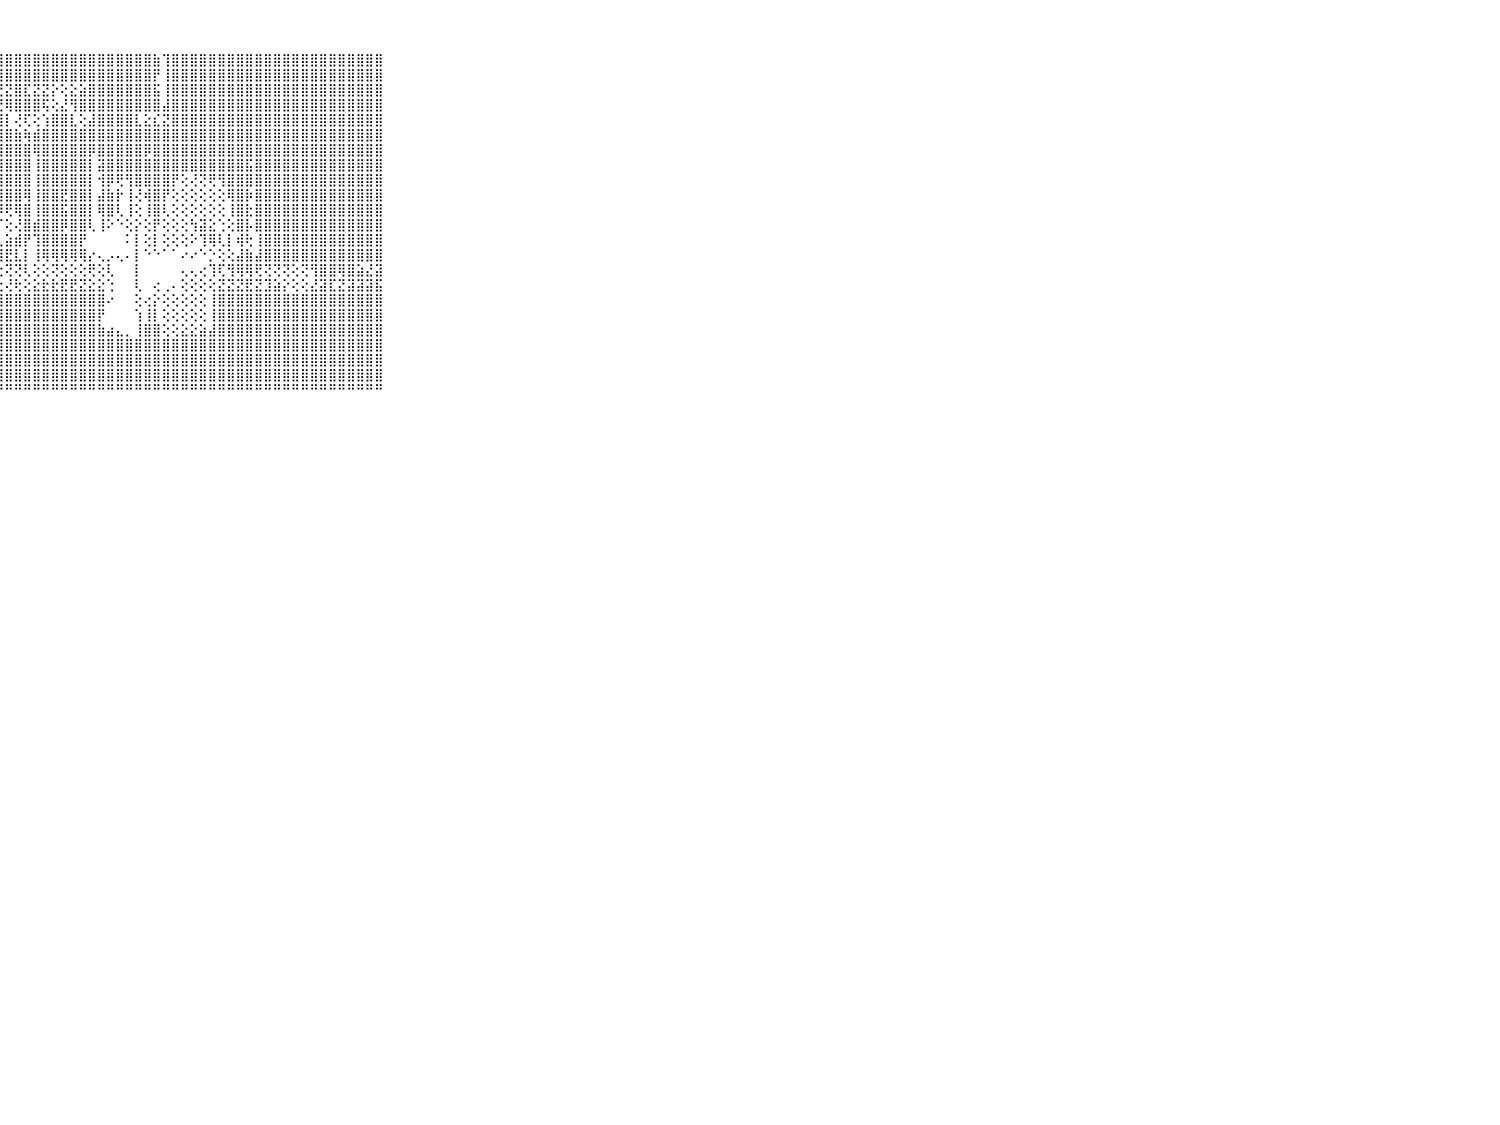

⠀⠀⠀⠀⠀⠀⠀⠀⠀⠀⠀⢱⣿⣿⣿⣿⣿⣿⣿⣿⣿⣿⣿⣿⣿⣿⣿⣿⣿⣿⣿⣿⣿⣿⣿⣿⣿⣿⣿⣿⣿⣿⣿⣿⣷⢹⣿⣿⣿⣿⣿⣿⣿⣿⣿⣿⣿⣿⣿⣿⣿⣿⣿⣿⣿⣿⣿⣿⣿⠀⠀⠀⠀⠀⠀⠀⠀⠀⠀⠀⠀
⠀⠀⠀⠀⠀⠀⠀⠀⠀⠀⠀⢸⣿⣿⣿⣿⣿⣿⣿⣿⣿⣿⣿⣿⣿⣿⣿⣿⣿⣿⣿⣿⣿⣿⣿⣿⣿⣿⣿⣿⣿⣿⣿⣿⡟⢸⣿⣿⣿⣿⣿⣿⣿⣿⣿⣿⣿⣿⣿⣿⣿⣿⣿⣿⣿⣿⣿⣿⣿⠀⠀⠀⠀⠀⠀⠀⠀⠀⠀⠀⠀
⠀⠀⠀⠀⠀⠀⠀⠀⠀⠀⠀⢸⣿⣿⣿⣿⣿⢟⢟⢟⢟⢟⢟⢟⣿⡟⡝⢝⣝⣿⣏⣝⣝⡕⢕⣕⣵⣿⣿⣿⣿⣿⣿⣿⣯⢸⣿⣿⣿⣿⣿⣿⣿⣿⣿⣿⣿⣿⣿⣿⣿⣿⣿⣿⣿⣿⣿⣿⣿⠀⠀⠀⠀⠀⠀⠀⠀⠀⠀⠀⠀
⠀⠀⠀⠀⠀⠀⠀⠀⠀⠀⠀⢸⣿⣿⣿⣿⣿⢕⣿⡟⢕⢻⣿⣿⣿⡿⢏⣜⢿⣿⣿⣿⢯⢕⣜⢻⣿⣿⣿⣿⣿⣿⣿⣿⣿⣼⣿⣿⣿⣿⣿⣿⣿⣿⣿⣿⣿⣿⣿⣿⣿⣿⣿⣿⣿⣿⣿⣿⣿⠀⠀⠀⠀⠀⠀⠀⠀⠀⠀⠀⠀
⠀⠀⠀⠀⠀⠀⠀⠀⠀⠀⠀⢸⣿⣿⣿⣿⣿⢟⢏⣱⣾⣷⢝⢝⢝⢱⣾⣿⡇⢜⢏⢕⢱⣿⣿⣇⢕⣼⣿⣿⣿⣿⣇⣕⣎⣝⣿⣿⣿⣿⣿⣿⣿⣿⣿⣿⣿⣿⣿⣿⣿⣿⣿⣿⣿⣿⣿⣿⣿⠀⠀⠀⠀⠀⠀⠀⠀⠀⠀⠀⠀
⠀⠀⠀⠀⠀⠀⠀⠀⠀⠀⠀⣼⣿⣿⣿⣿⣿⣕⣵⣾⣿⣿⣷⣵⢵⣿⣿⣿⣿⣷⢷⣾⣿⣿⣿⣿⣿⣿⣿⣿⣿⣿⣿⣿⣿⣿⣿⣿⣿⣿⣿⣿⣿⣿⣿⣿⣿⣿⣿⣿⣿⣿⣿⣿⣿⣿⣿⣿⣿⠀⠀⠀⠀⠀⠀⠀⠀⠀⠀⠀⠀
⠀⠀⠀⠀⠀⠀⠀⠀⠀⠀⠀⢻⣿⣿⣿⣿⣿⢏⣻⣿⣿⣿⣿⣿⢸⣿⣿⣿⣿⣿⣿⢿⣿⣿⣿⣿⣿⡿⣿⣿⣿⣿⣿⡿⣿⣿⣿⣿⣿⣿⣿⣿⣿⣿⣿⣿⣿⣿⣿⣿⣿⣿⣿⣿⣿⣿⣿⣿⣿⠀⠀⠀⠀⠀⠀⠀⠀⠀⠀⠀⠀
⠀⠀⠀⠀⠀⠀⠀⠀⠀⠀⠀⢸⣿⣿⣿⣿⣿⢱⣿⣿⣿⣿⣿⣿⢸⣿⣿⣿⣿⣿⣿⢸⣿⣿⣿⣿⣿⡇⣽⣿⣿⣿⣿⣿⣿⣿⣿⣿⣿⣿⣿⣿⣿⣿⣯⣿⣿⣿⣿⣿⣿⣿⣿⣿⣿⣿⣿⣿⣿⠀⠀⠀⠀⠀⠀⠀⠀⠀⠀⠀⠀
⠀⠀⠀⠀⠀⠀⠀⠀⠀⠀⠀⢱⣿⣿⣿⣿⣿⣸⣿⣿⣿⡿⣿⣿⢸⣿⣿⣿⣿⣿⣿⢸⣿⣿⣿⣿⣿⡇⢺⡿⢟⢻⣿⣿⣿⣿⡟⢕⢜⢝⢟⢻⣿⣿⣿⣿⣿⣿⣿⣿⣿⣿⣿⣿⣿⣿⣿⣿⣿⠀⠀⠀⠀⠀⠀⠀⠀⠀⠀⠀⠀
⠀⠀⠀⠀⠀⠀⠀⠀⠀⠀⠀⢕⣿⣿⣿⣿⣿⡏⠙⠛⢻⢳⣿⣿⢱⣿⣿⣿⣿⣿⢿⢸⣿⣿⣟⣿⣿⡇⣼⣷⡗⢸⢜⢾⣿⡟⢕⢕⢕⢕⢕⢕⢿⣿⡷⣿⣿⣿⣿⣿⣿⣿⣿⣿⣿⣿⣿⣿⣿⠀⠀⠀⠀⠀⠀⠀⠀⠀⠀⠀⠀
⠀⠀⠀⠀⠀⠀⠀⠀⠀⠀⠀⢕⣿⣿⣿⣿⣿⢇⠁⠀⠀⠜⢿⣿⣷⣿⣿⡿⢟⢿⣿⢸⣿⣿⣯⣿⣿⡇⢿⣿⢇⢸⢕⢸⣿⢇⢕⢕⢕⢕⢕⢕⢸⣿⣗⣿⣿⣿⣿⣿⣿⣿⣿⣿⣿⣿⣿⣿⣿⠀⠀⠀⠀⠀⠀⠀⠀⠀⠀⠀⠀
⠀⠀⠀⠀⠀⠀⠀⠀⠀⠀⠀⢕⣿⣿⣿⣿⡿⠀⠀⢀⣠⣷⣿⣿⣿⢗⢾⡏⢕⢜⣿⣾⣿⣿⡿⣿⣿⢇⢸⠕⠑⢕⡕⢕⡟⢕⢕⢕⢳⣽⣕⢑⢕⣿⡧⣿⣿⣿⣿⣿⣿⣿⣿⣿⣿⣿⣿⣿⣿⠀⠀⠀⠀⠀⠀⠀⠀⠀⠀⠀⠀
⠀⠀⠀⠀⠀⠀⠀⠀⠀⠀⠀⢕⣿⣿⣿⣿⣧⣴⣾⠟⠙⠉⠀⢜⣿⣿⣸⣇⣵⣾⡟⢹⣿⣿⣿⣿⡟⠀⠀⠀⠀⠅⡇⢕⡇⢕⢕⢕⠕⢹⢿⢇⡇⢾⢗⢸⣿⣿⣿⣿⣿⣿⣿⣿⣿⣿⣿⣿⣿⠀⠀⠀⠀⠀⠀⠀⠀⠀⠀⠀⠀
⠀⠀⠀⠀⠀⠀⠀⠀⠀⠀⠀⢕⣿⣿⣿⡿⢟⠙⠁⠀⠀⠀⠀⠑⢹⣿⣿⣿⣟⣇⡇⢸⢿⢿⢿⢿⢿⡔⢄⡠⢄⠄⡇⠑⠑⠁⠁⠔⠔⠑⡑⢕⢕⣼⣷⣼⣿⣿⣿⣿⣿⣿⣿⣿⣿⣿⣿⣿⣿⠀⠀⠀⠀⠀⠀⠀⠀⠀⠀⠀⠀
⠀⠀⠀⠀⠀⠀⠀⠀⠀⠀⠀⢕⢕⢕⢕⢕⢕⠀⠀⠀⢠⡄⠀⠀⢕⢝⢝⢕⢝⢝⢇⢕⢕⢝⢕⢕⢕⢟⢕⢇⠀⠀⡇⠀⠀⠀⠀⢄⢄⢔⢹⢏⢻⢿⢿⢟⢝⢝⢝⢕⢝⢻⣿⣿⢿⣿⣵⣜⣽⠀⠀⠀⠀⠀⠀⠀⠀⠀⠀⠀⠀
⠀⠀⠀⠀⠀⠀⠀⠀⠀⠀⠀⠕⠕⢕⢕⢕⢕⠕⠁⠁⠈⠀⠀⠀⠑⢕⢕⢕⢜⢗⢕⣕⣗⣗⣟⣟⣝⣕⣕⢑⠀⠀⢇⠀⢔⢀⠄⢕⢕⢕⢕⣝⣝⣝⣟⣝⣹⣵⡕⢕⢕⣜⣽⣏⣝⣽⣽⣽⣯⠀⠀⠀⠀⠀⠀⠀⠀⠀⠀⠀⠀
⠀⠀⠀⠀⠀⠀⠀⠀⠀⠀⠀⣿⣿⣿⣿⣿⣿⡇⠀⠀⠀⠀⠀⠀⠀⢜⣿⣿⣿⣿⣿⣿⣿⣿⣿⣿⣿⣿⣿⠔⠀⠀⢕⢔⡕⢕⢕⢕⢕⢕⢸⣿⣿⣿⣿⣿⣿⣿⣿⣿⣿⣿⣿⣿⣿⣿⣿⣿⣿⠀⠀⠀⠀⠀⠀⠀⠀⠀⠀⠀⠀
⠀⠀⠀⠀⠀⠀⠀⠀⠀⠀⠀⣿⣿⣿⣿⣿⣿⣷⠀⠀⠀⠀⠀⠀⠀⢱⣿⣿⣿⣿⣿⣿⣿⣿⣿⣿⣿⣿⡟⠀⠀⠀⢱⢸⡇⢕⢕⢕⢕⢕⢸⣿⣿⣿⣿⣿⣿⣿⣿⣿⣿⣿⣿⣿⣿⣿⣿⣿⣿⠀⠀⠀⠀⠀⠀⠀⠀⠀⠀⠀⠀
⠀⠀⠀⠀⠀⠀⠀⠀⠀⠀⠀⣿⣿⣿⣿⣿⣿⣿⡇⠀⢄⢄⠀⠀⠀⢸⣿⣿⣿⣿⣿⣿⣿⣿⣿⣿⣿⣿⣷⣴⣄⡀⢸⣿⣿⢕⢕⣕⣕⣵⣼⣿⣿⣿⣿⣿⣿⣿⣿⣿⣿⣿⣿⣿⣿⣿⣿⣿⣿⠀⠀⠀⠀⠀⠀⠀⠀⠀⠀⠀⠀
⠀⠀⠀⠀⠀⠀⠀⠀⠀⠀⠀⣿⣿⣿⣿⣿⣿⣿⣿⢄⠑⠑⢕⠀⠀⢸⣿⣿⣿⣿⣿⣿⣿⣿⣿⣿⣿⣿⣿⣿⣿⣿⣿⣿⣿⣿⣿⣿⣿⣿⣿⣿⣿⣿⣿⣿⣿⣿⣿⣿⣿⣿⣿⣿⣿⣿⣿⣿⣿⠀⠀⠀⠀⠀⠀⠀⠀⠀⠀⠀⠀
⠀⠀⠀⠀⠀⠀⠀⠀⠀⠀⠀⣿⣿⣿⣿⣿⣿⣿⣿⠇⠀⢄⢕⠀⠀⣼⣿⣿⣿⣿⣿⣿⣿⣿⣿⣿⣿⣿⣿⣿⣿⣿⣿⣿⣿⣿⣿⣿⣿⣿⣿⣿⣿⣿⣿⣿⣿⣿⣿⣿⣿⣿⣿⣿⣿⣿⣿⣿⣿⠀⠀⠀⠀⠀⠀⠀⠀⠀⠀⠀⠀
⠀⠀⠀⠀⠀⠀⠀⠀⠀⠀⠀⣿⣿⣿⣿⣿⣿⣿⡇⢀⣀⣱⣧⠀⠀⣿⣿⣿⣿⣿⣿⣿⣿⣿⣿⣿⣿⣿⣿⣿⣿⣿⣿⣿⣿⣿⣿⣿⣿⣿⣿⣿⣿⣿⣿⣿⣿⣿⣿⣿⣿⣿⣿⣿⣿⣿⣿⣿⣿⠀⠀⠀⠀⠀⠀⠀⠀⠀⠀⠀⠀
⠀⠀⠀⠀⠀⠀⠀⠀⠀⠀⠀⠛⠛⠛⠛⠛⠛⠛⠛⠛⠛⠛⠋⠀⠀⠛⠛⠛⠛⠛⠛⠛⠛⠛⠛⠛⠛⠛⠛⠛⠛⠛⠛⠛⠛⠛⠛⠛⠛⠛⠛⠛⠛⠛⠛⠛⠛⠛⠛⠛⠛⠛⠛⠛⠛⠛⠛⠛⠛⠀⠀⠀⠀⠀⠀⠀⠀⠀⠀⠀⠀